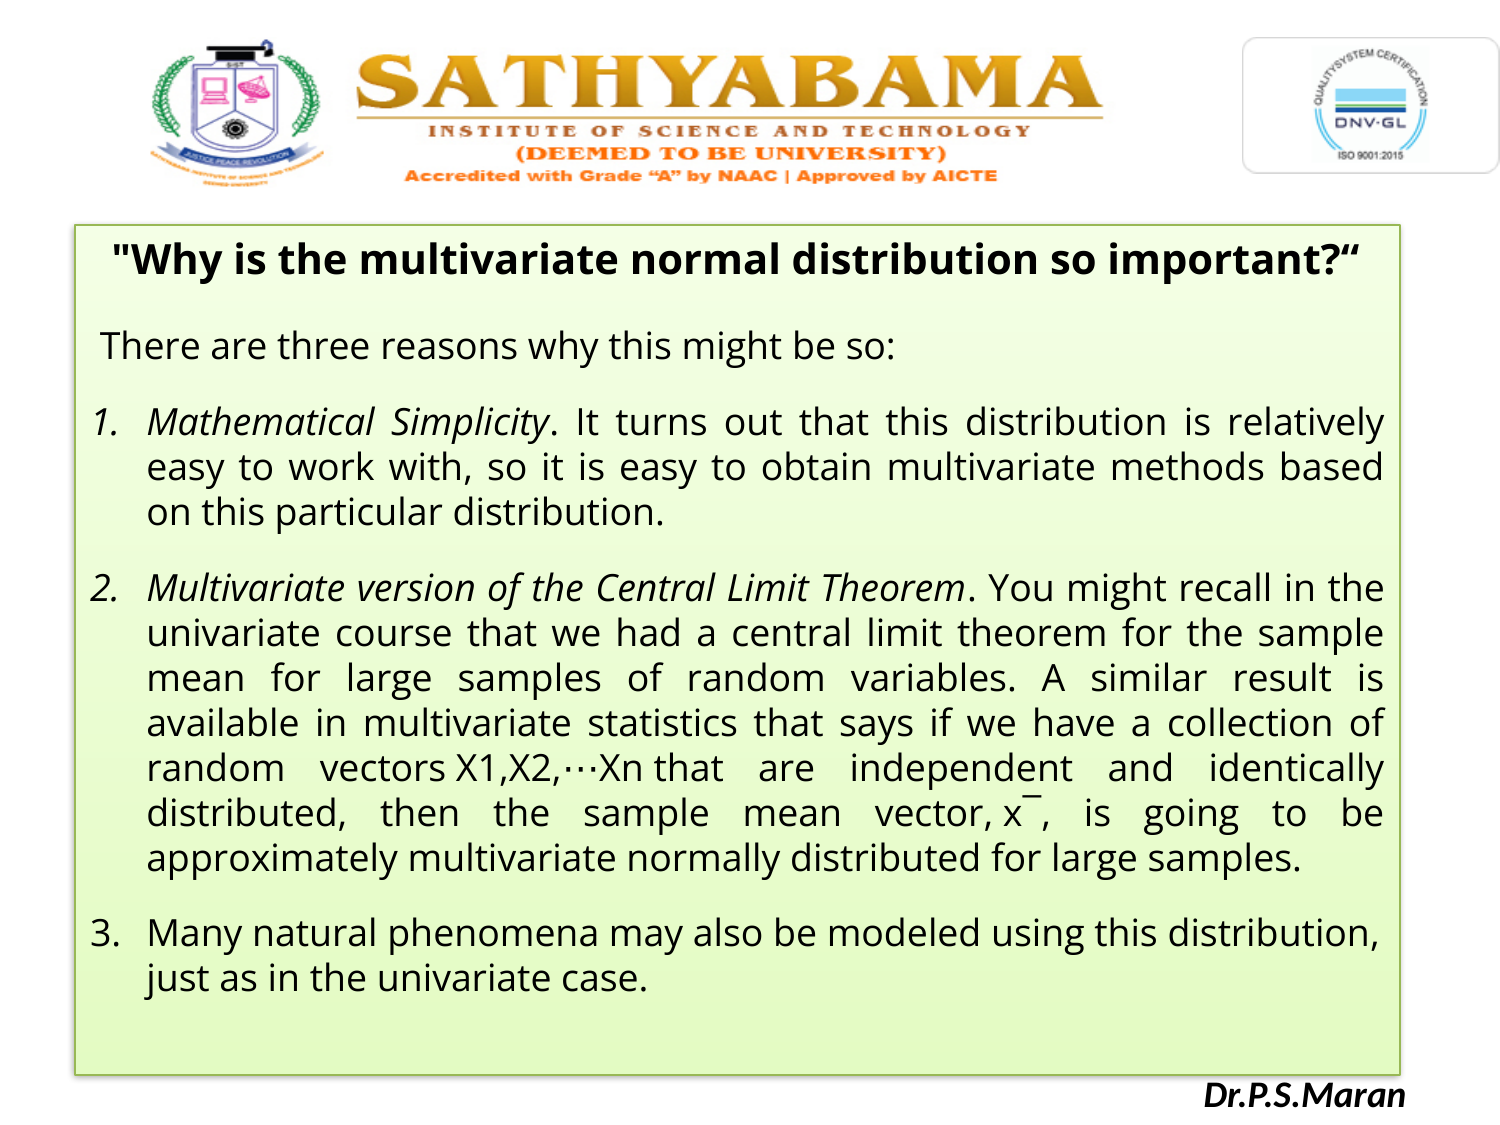

"Why is the multivariate normal distribution so important?“

 There are three reasons why this might be so:

Mathematical Simplicity. It turns out that this distribution is relatively easy to work with, so it is easy to obtain multivariate methods based on this particular distribution.

Multivariate version of the Central Limit Theorem. You might recall in the univariate course that we had a central limit theorem for the sample mean for large samples of random variables. A similar result is available in multivariate statistics that says if we have a collection of random vectors X1,X2,⋯Xn that are independent and identically distributed, then the sample mean vector, x¯, is going to be approximately multivariate normally distributed for large samples.

Many natural phenomena may also be modeled using this distribution, just as in the univariate case.